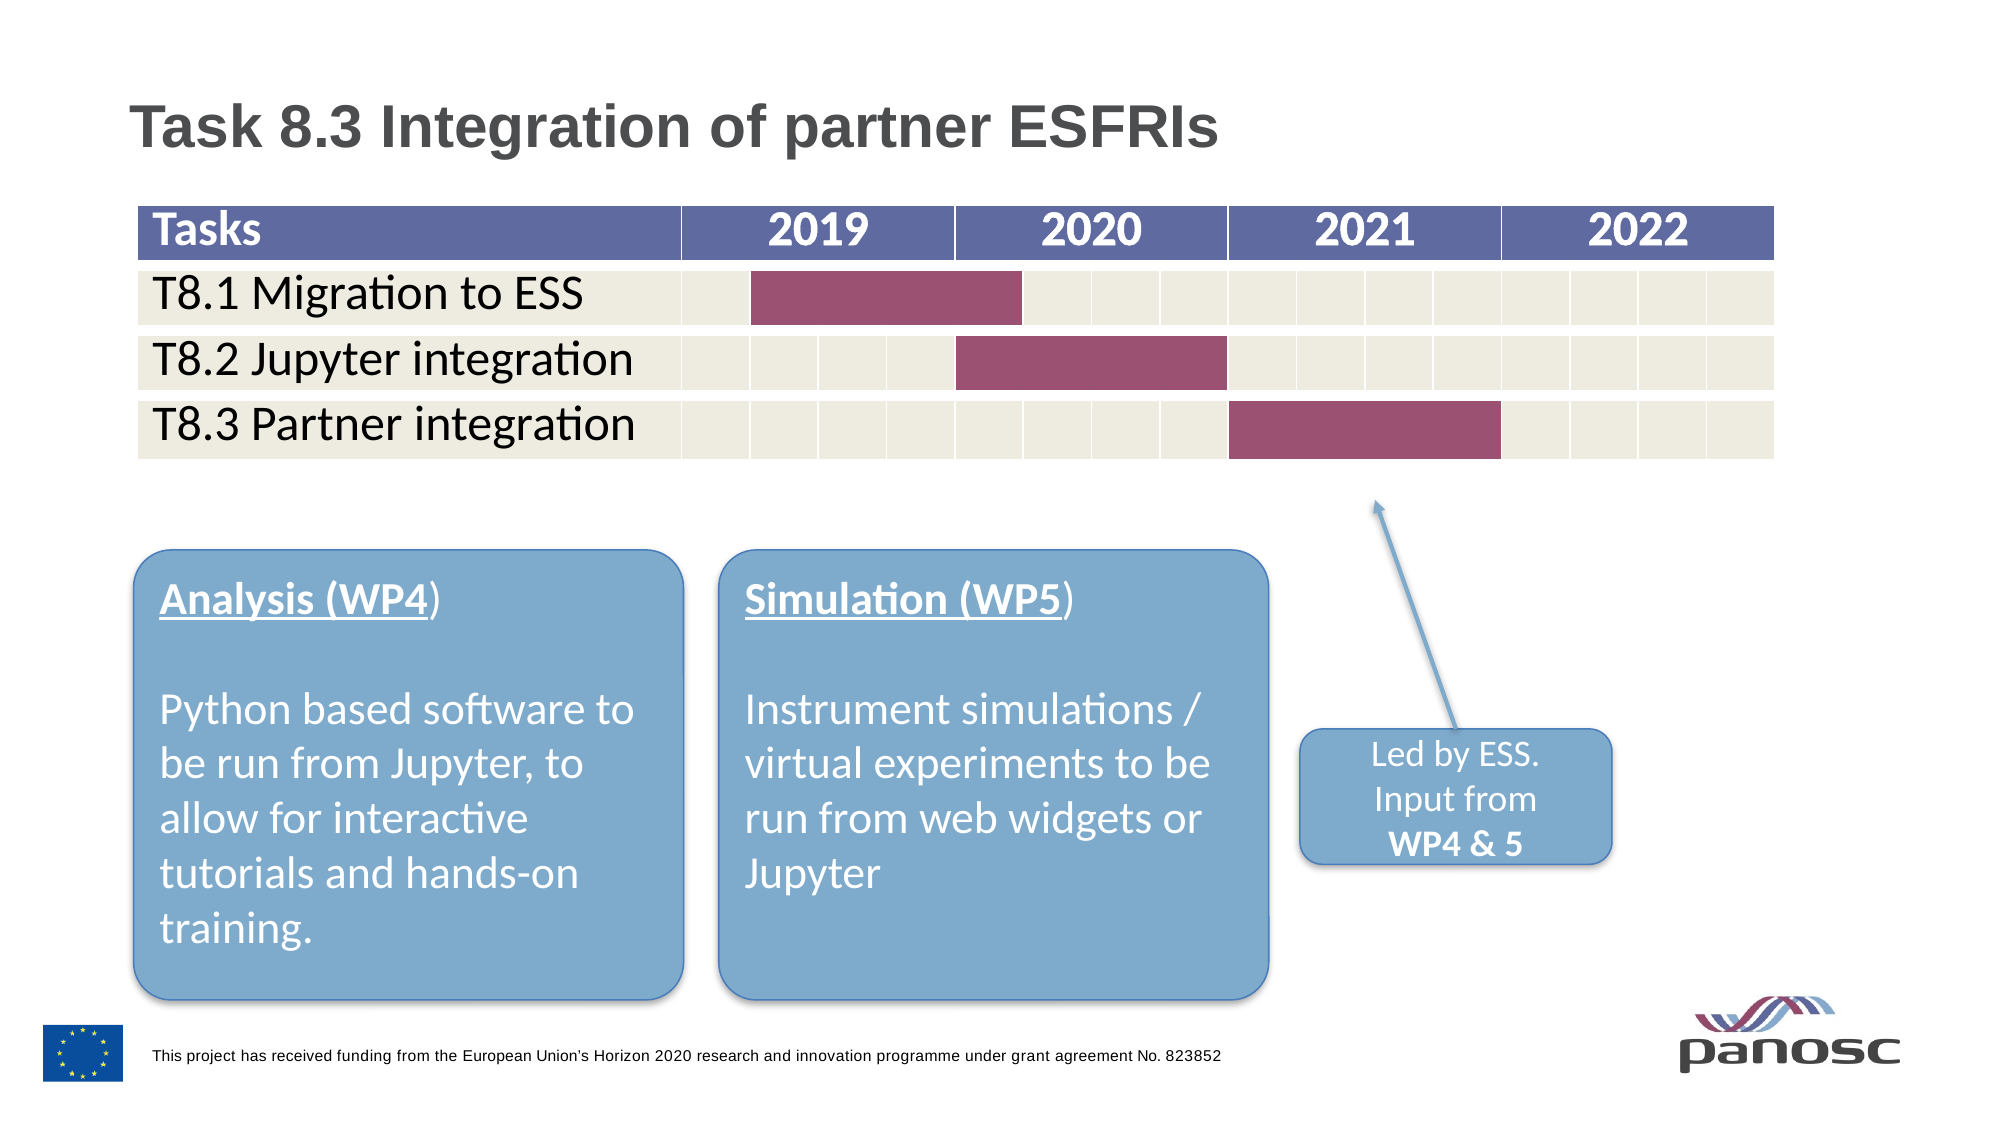

# Task 8.3 Integration of partner ESFRIs
| Tasks | 2019 |  |  |  | 2020 |  |  |  | 2021 |  |  |  | 2022 |  |  |  |
| --- | --- | --- | --- | --- | --- | --- | --- | --- | --- | --- | --- | --- | --- | --- | --- | --- |
| T8.1 Migration to ESS |  |  |  |  |  |  |  |  |  |  |  |  |  |  |  |  |
| T8.2 Jupyter integration |  |  |  |  |  |  |  |  |  |  |  |  |  |  |  |  |
| T8.3 Partner integration |  |  |  |  |  |  |  |  |  |  |  |  |  |  |  |  |
Analysis (WP4)

Python based software to be run from Jupyter, to allow for interactive tutorials and hands-on training.
Simulation (WP5)

Instrument simulations / virtual experiments to be run from web widgets or Jupyter
Led by ESS.
Input from
WP4 & 5